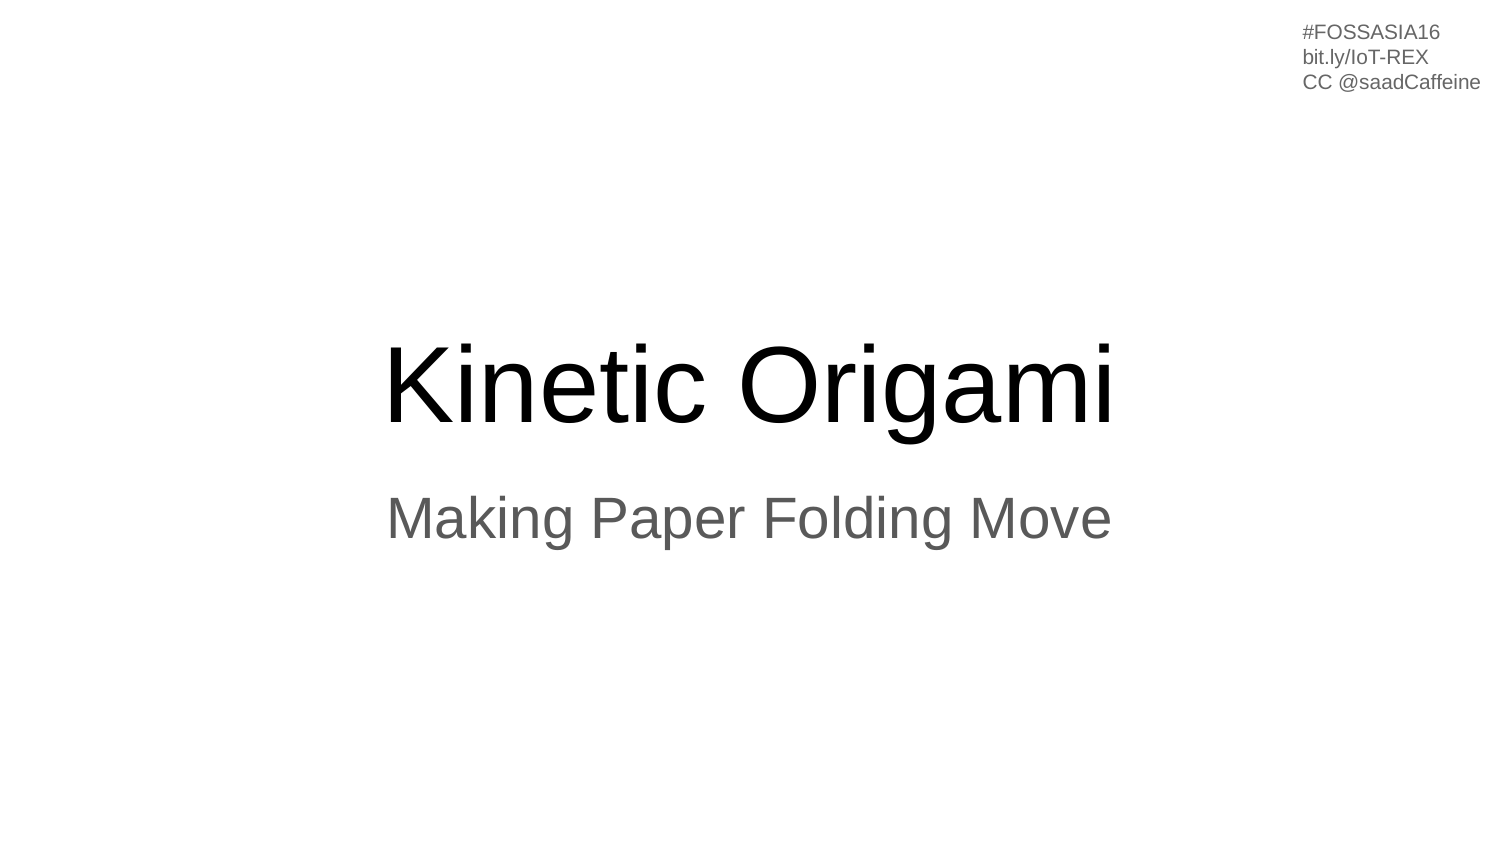

# Kinetic Origami
Making Paper Folding Move